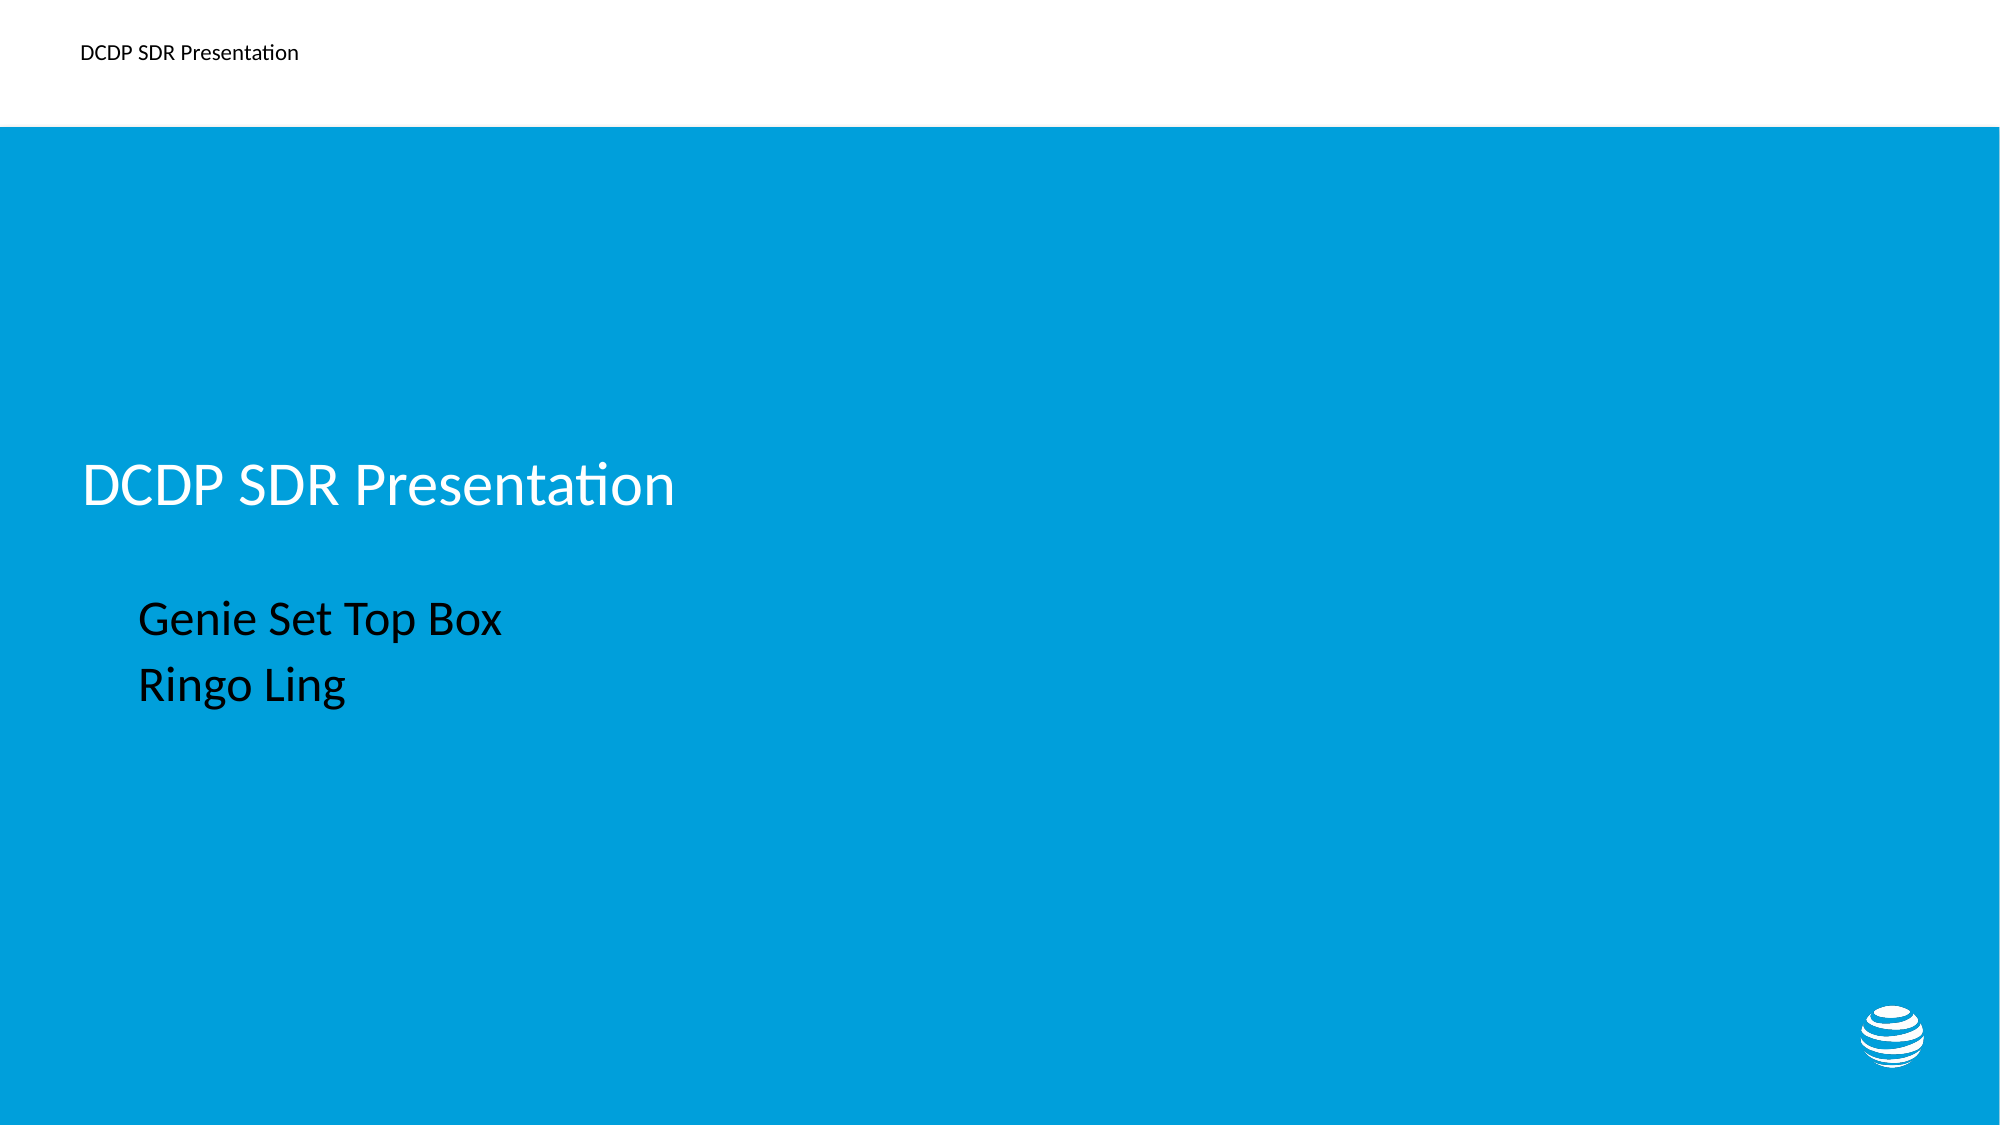

# DCDP SDR Presentation
Genie Set Top Box
Ringo Ling